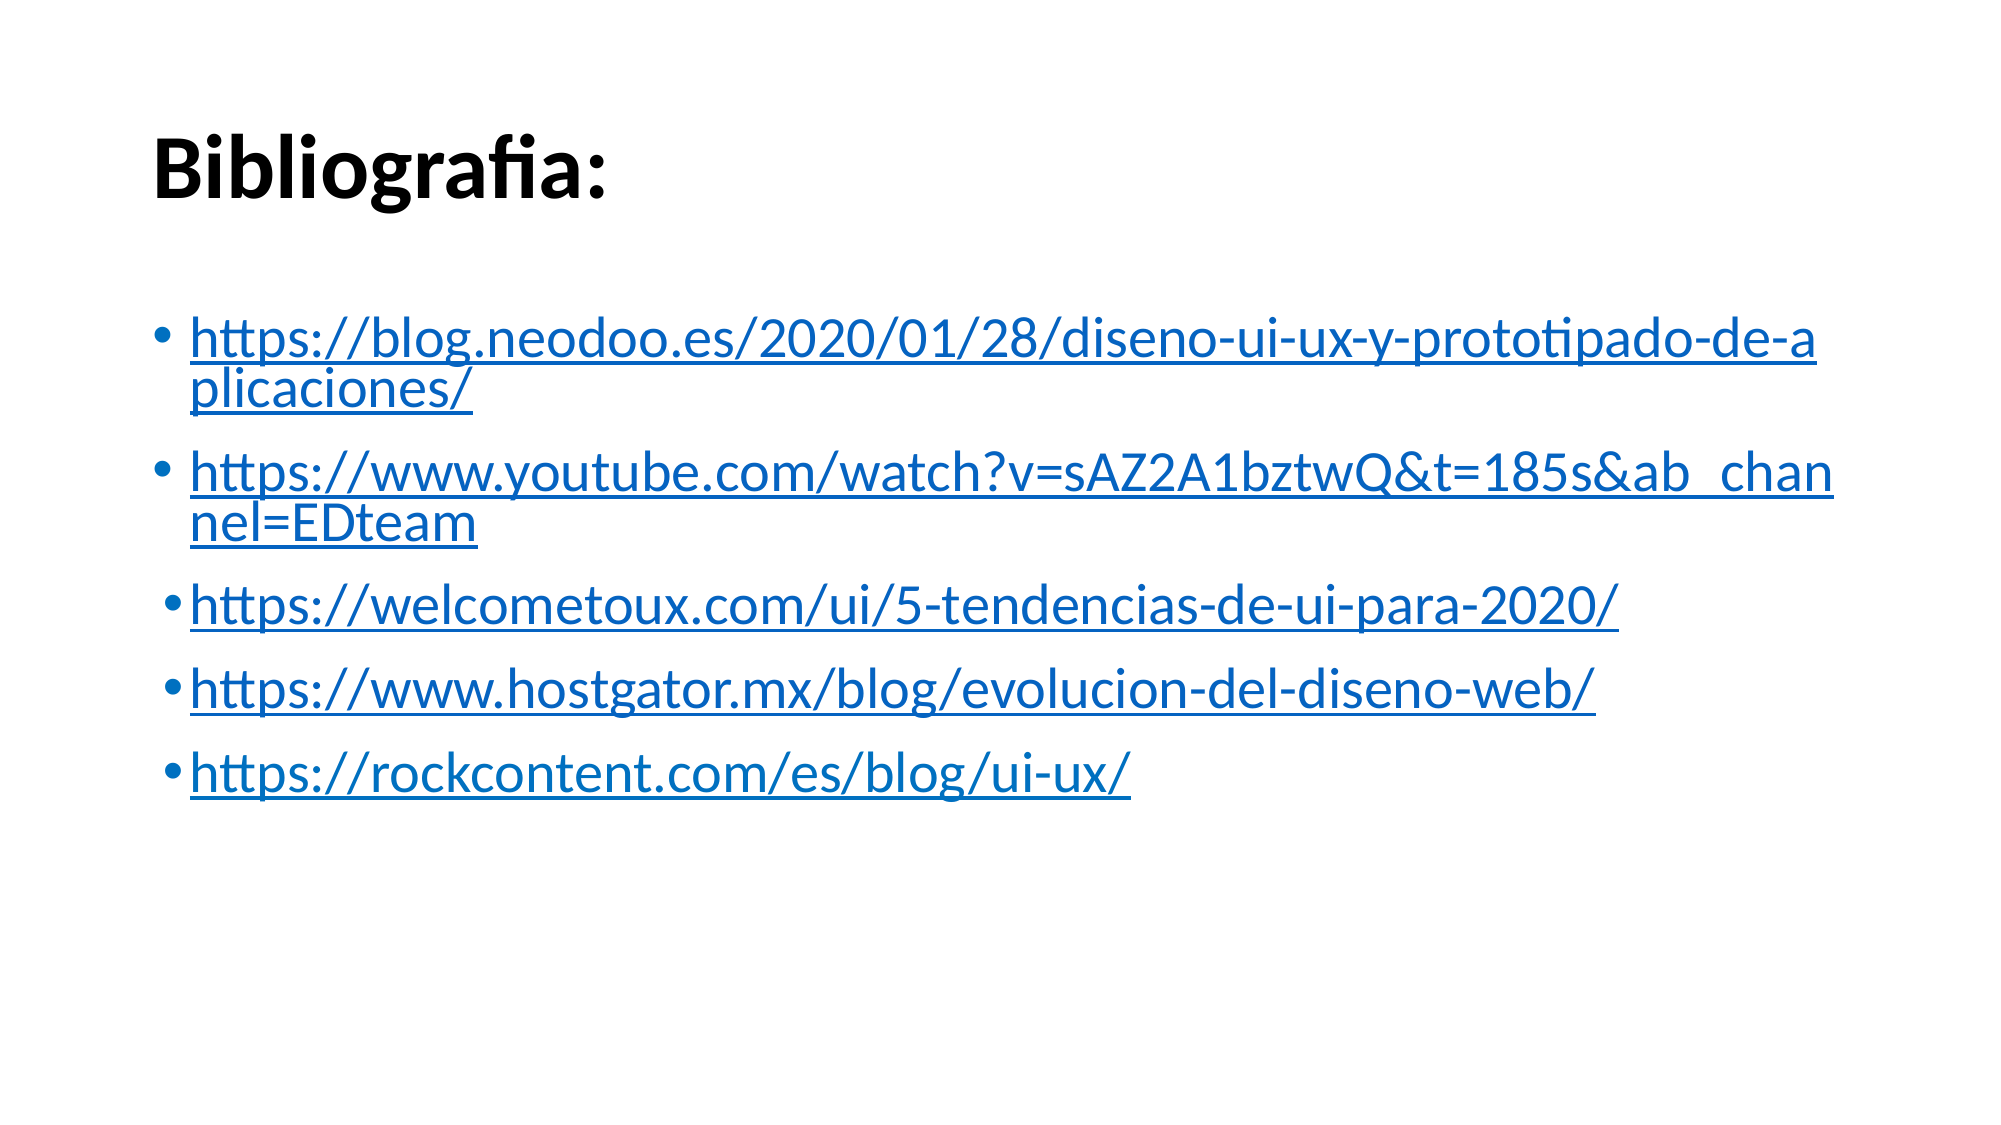

# Bibliografia:
https://blog.neodoo.es/2020/01/28/diseno-ui-ux-y-prototipado-de-aplicaciones/
https://www.youtube.com/watch?v=sAZ2A1bztwQ&t=185s&ab_channel=EDteam
https://welcometoux.com/ui/5-tendencias-de-ui-para-2020/
https://www.hostgator.mx/blog/evolucion-del-diseno-web/
https://rockcontent.com/es/blog/ui-ux/